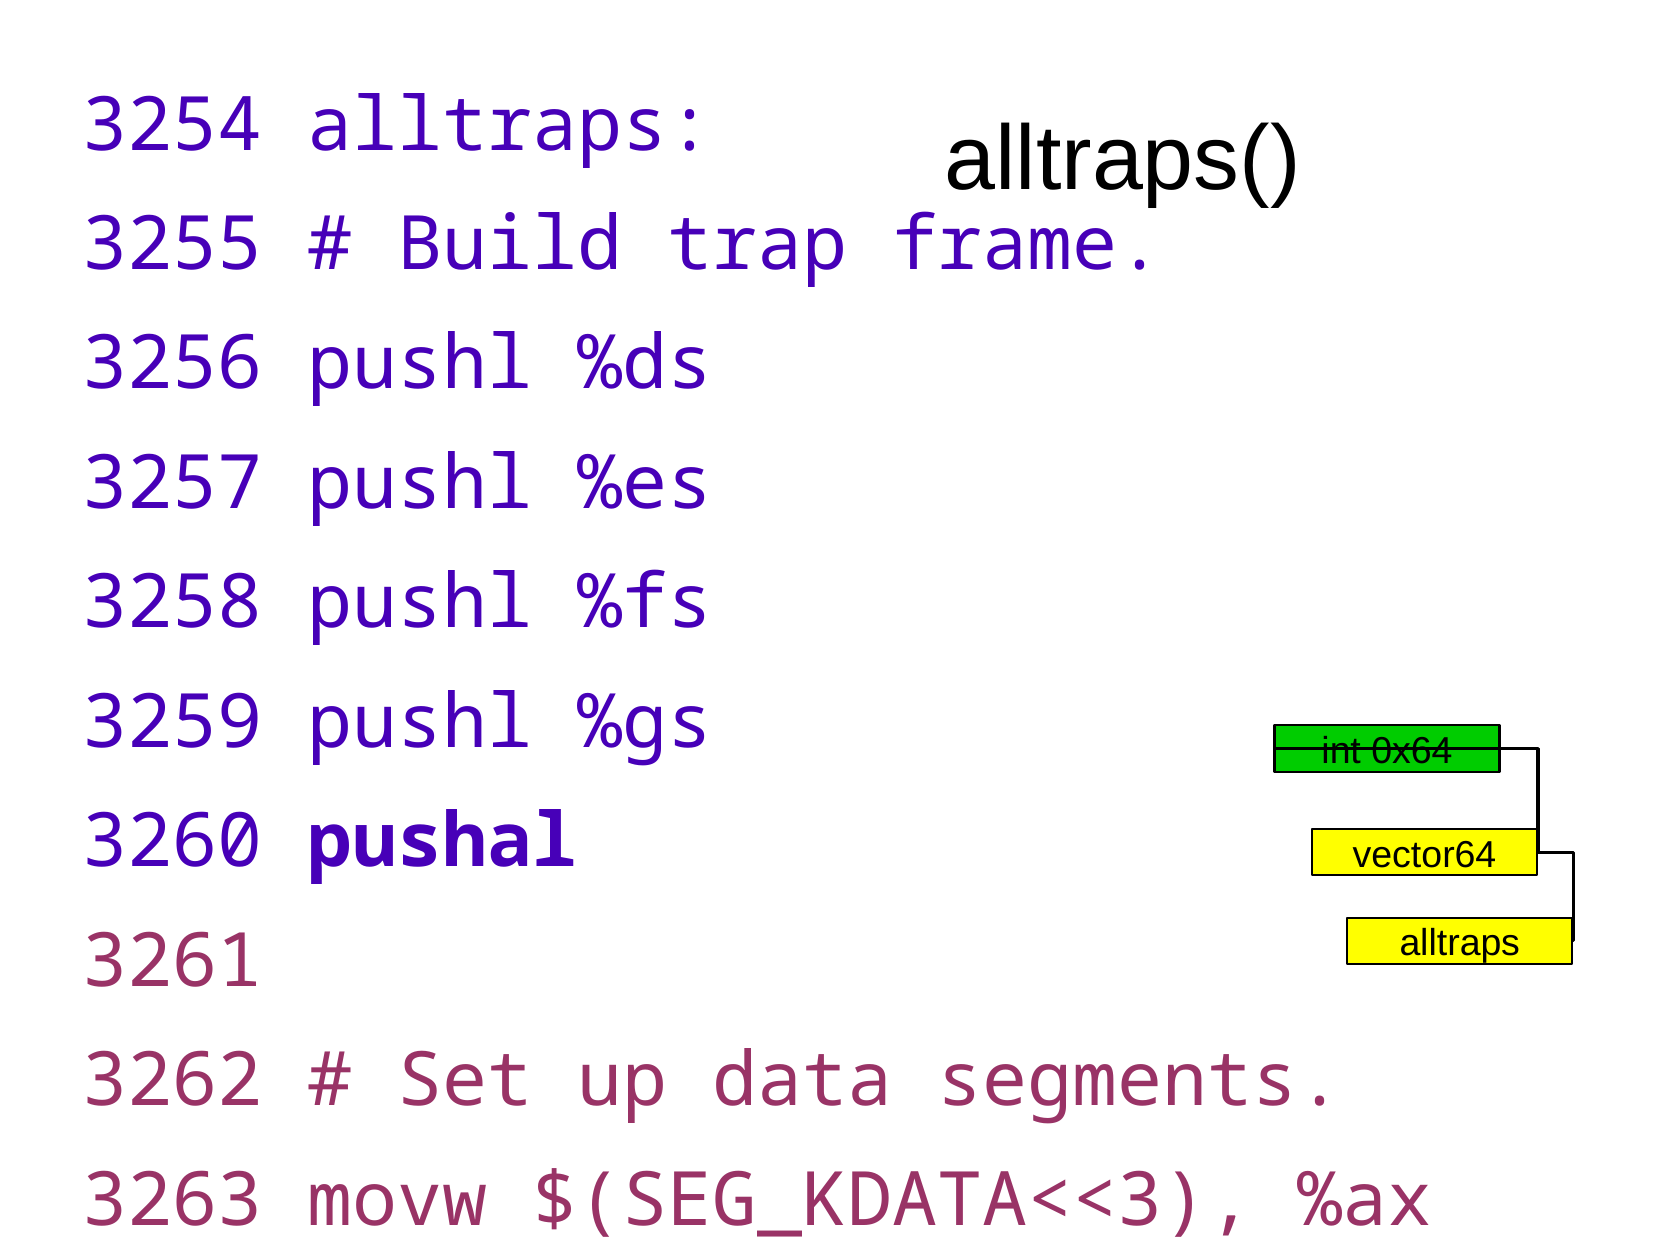

alltraps()
3254 alltraps:
3255 # Build trap frame.
3256 pushl %ds
3257 pushl %es
3258 pushl %fs
3259 pushl %gs
3260 pushal
3261
3262 # Set up data segments.
3263 movw $(SEG_KDATA<<3), %ax
3264 movw %ax, %ds
3265 movw %ax, %es
3266
3267 # Call trap(tf), where tf=%esp
3268 pushl %esp
3269 call trap

int 0x64
vector64
alltraps